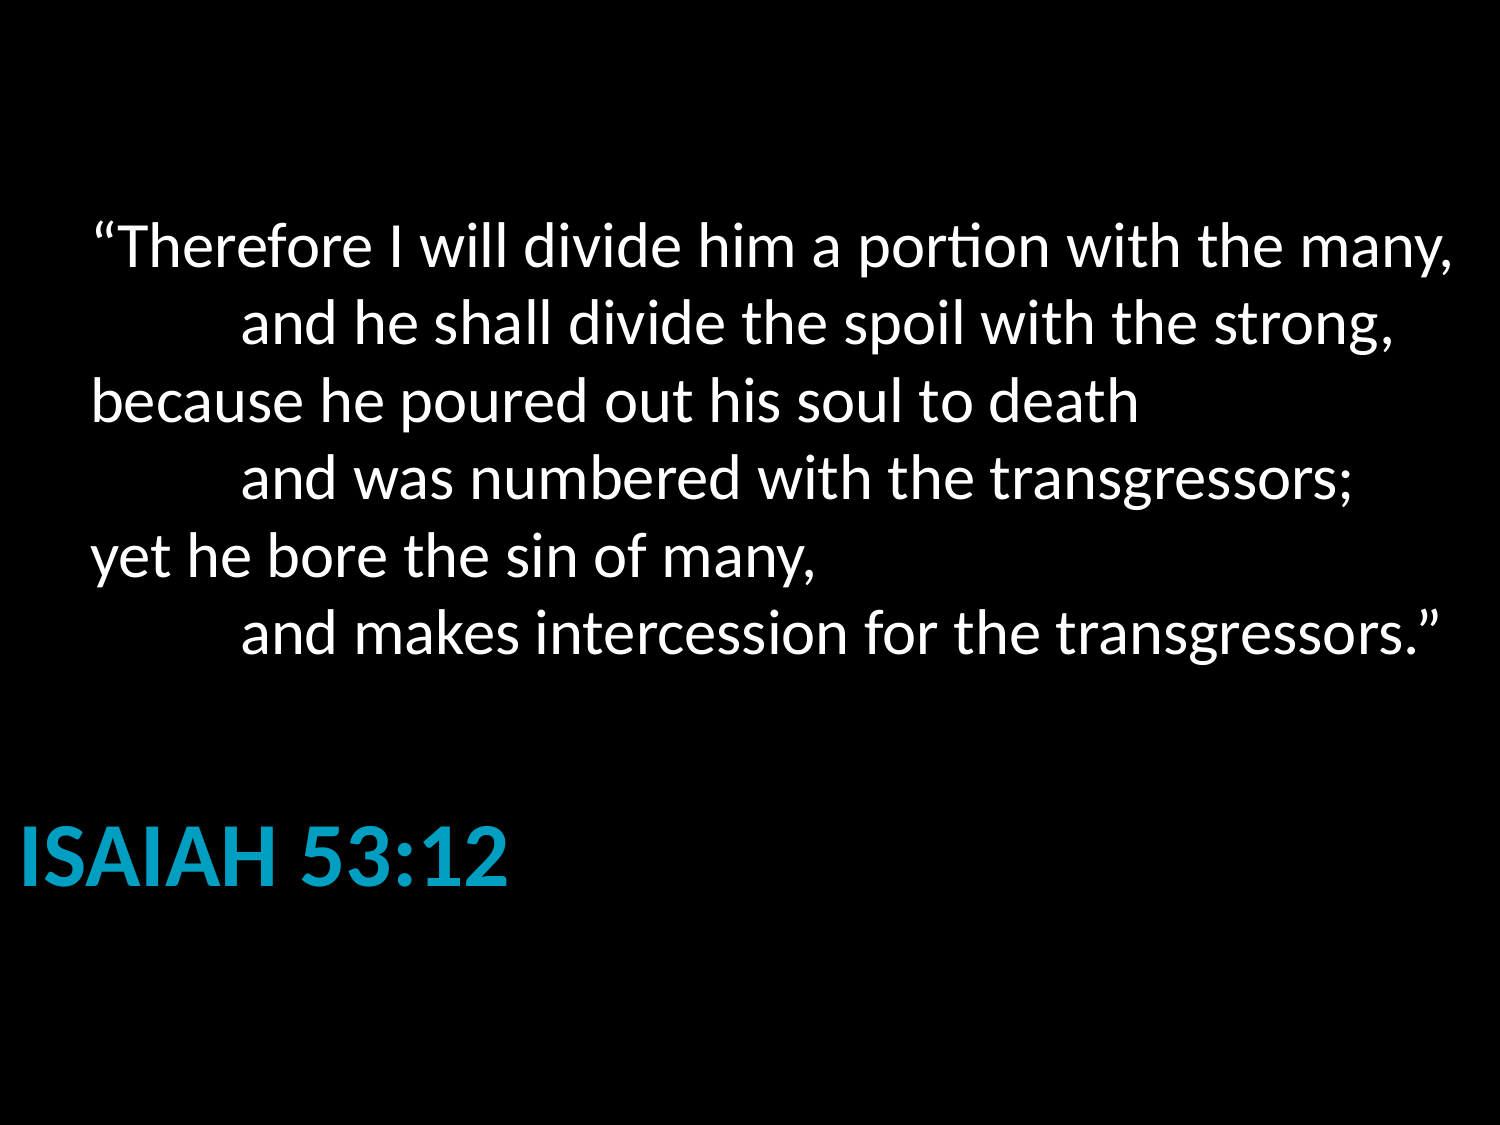

# “Therefore I will divide him a portion with the many, and he shall divide the spoil with the strong, because he poured out his soul to death and was numbered with the transgressors; yet he bore the sin of many, and makes intercession for the transgressors.”
ISAIAH 53:12